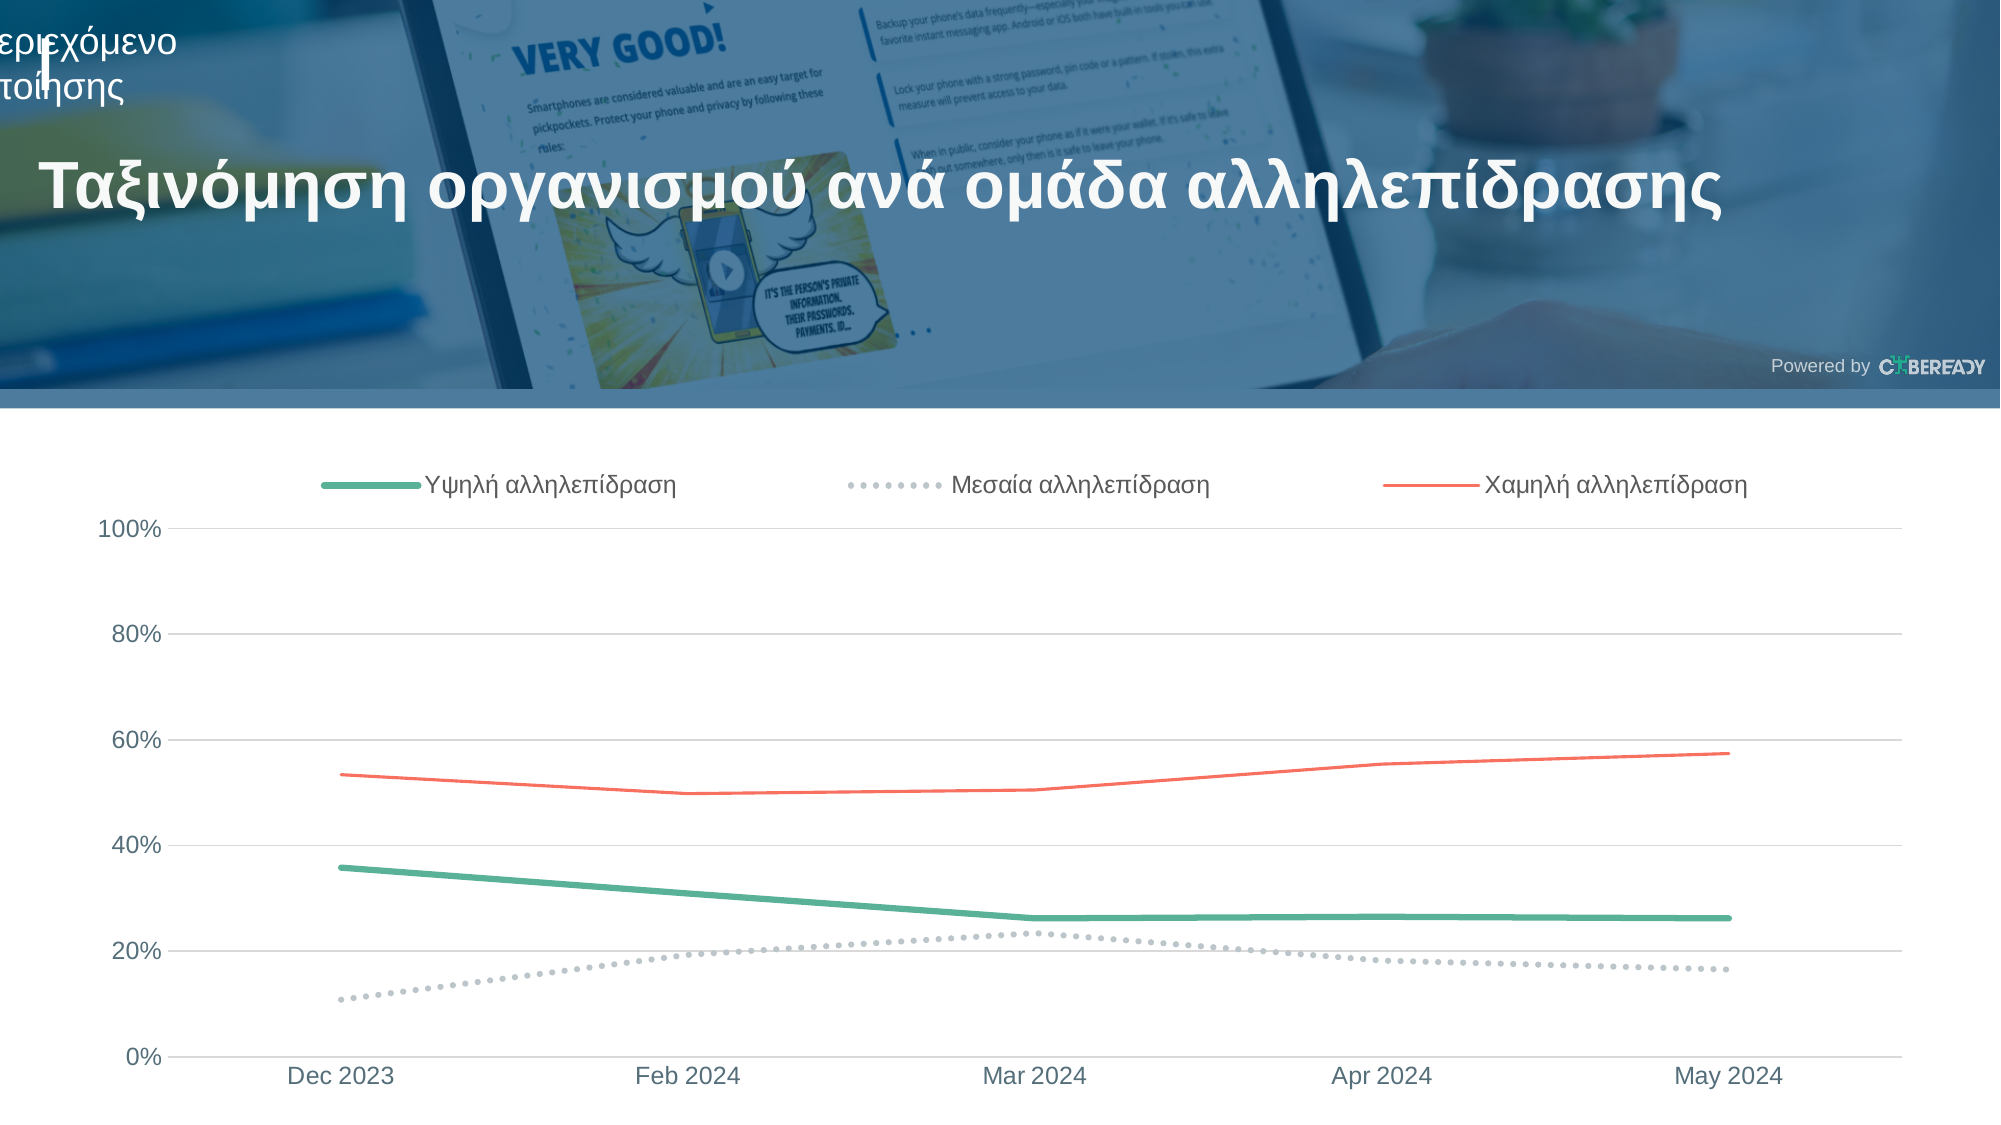

Ταξινόμηση οργανισμού ανά ομάδα αλληλεπίδρασης

### Chart

| Category | Υψηλή αλληλεπίδραση | Μεσαία αλληλεπίδραση | Χαμηλή αλληλεπίδραση |
|---|---|---|---|
| Dec 2023 | 0.358 | 0.108 | 0.534 |
| Feb 2024 | 0.309 | 0.193 | 0.498 |
| Mar 2024 | 0.262 | 0.234 | 0.505 |
| Apr 2024 | 0.265 | 0.182 | 0.554 |
| May 2024 | 0.262 | 0.165 | 0.574 |